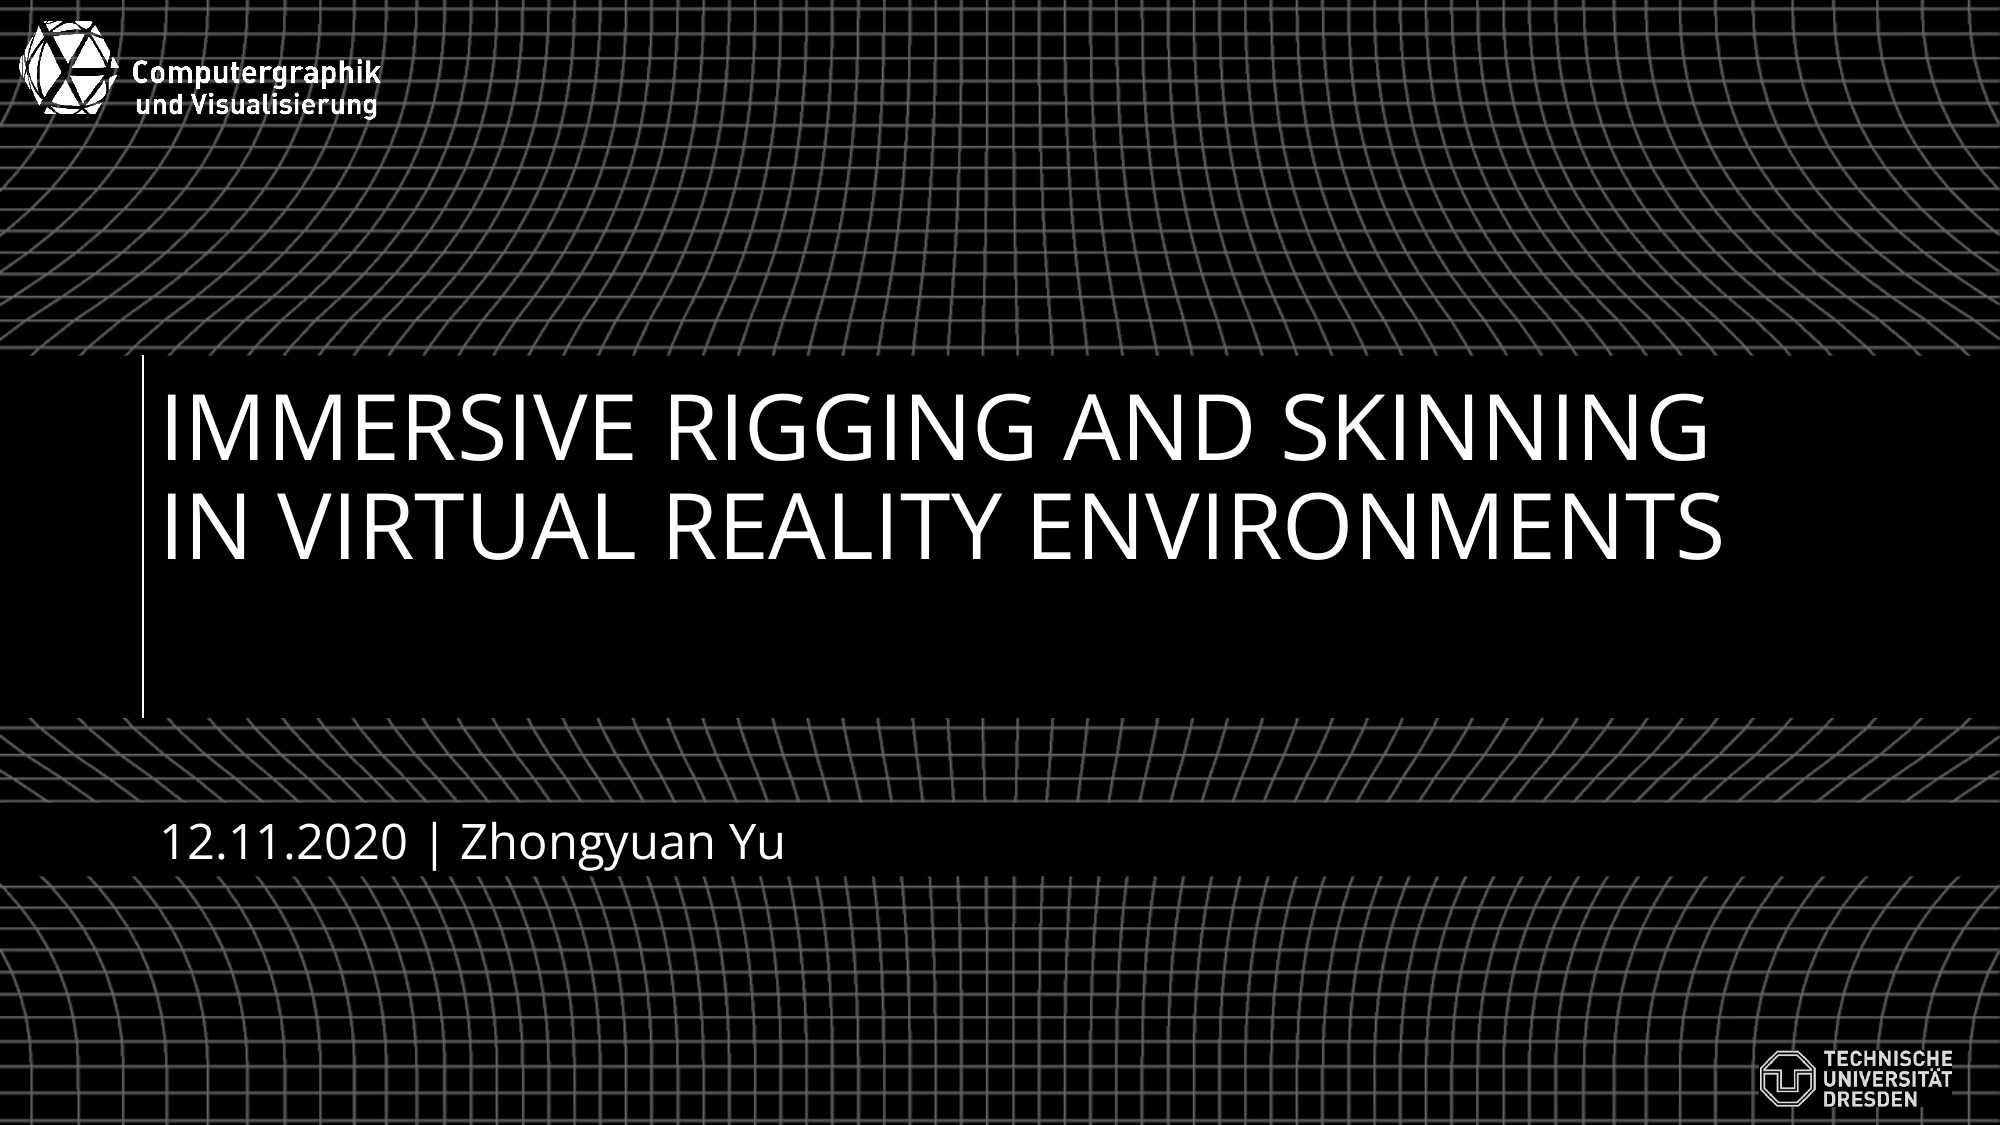

# Immersive Rigging and Skinning in Virtual Reality Environments

12.11.2020 | Zhongyuan Yu